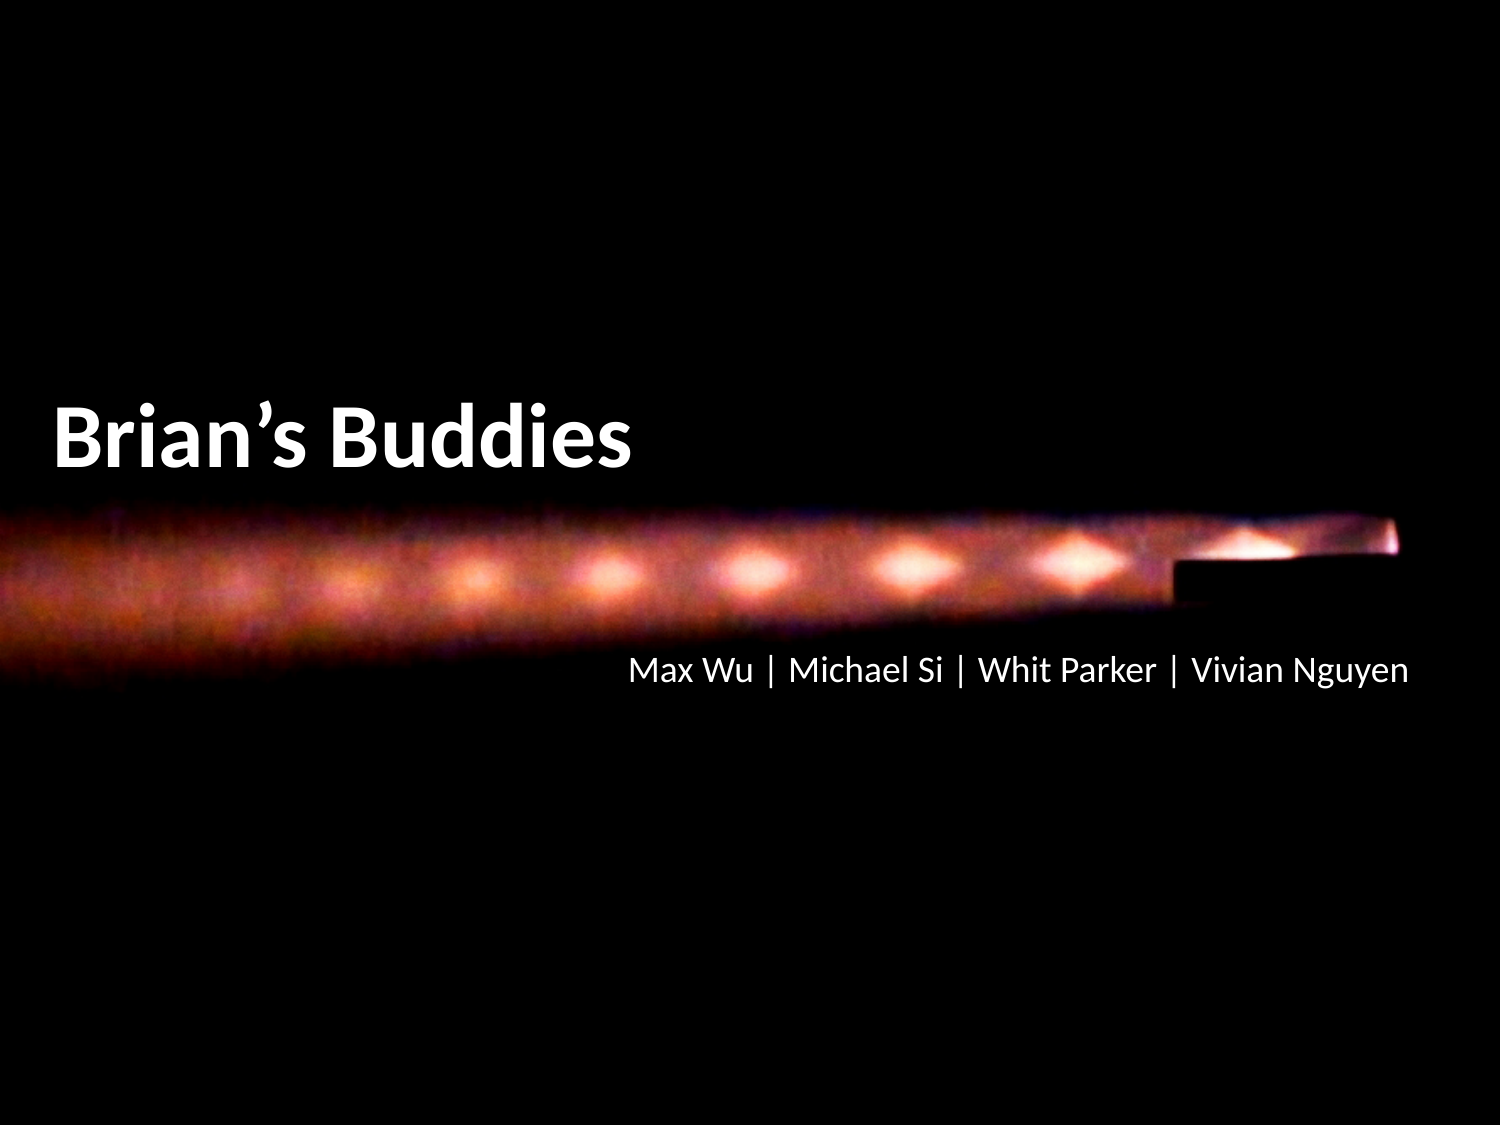

# Brian’s Buddies
Max Wu | Michael Si | Whit Parker | Vivian Nguyen